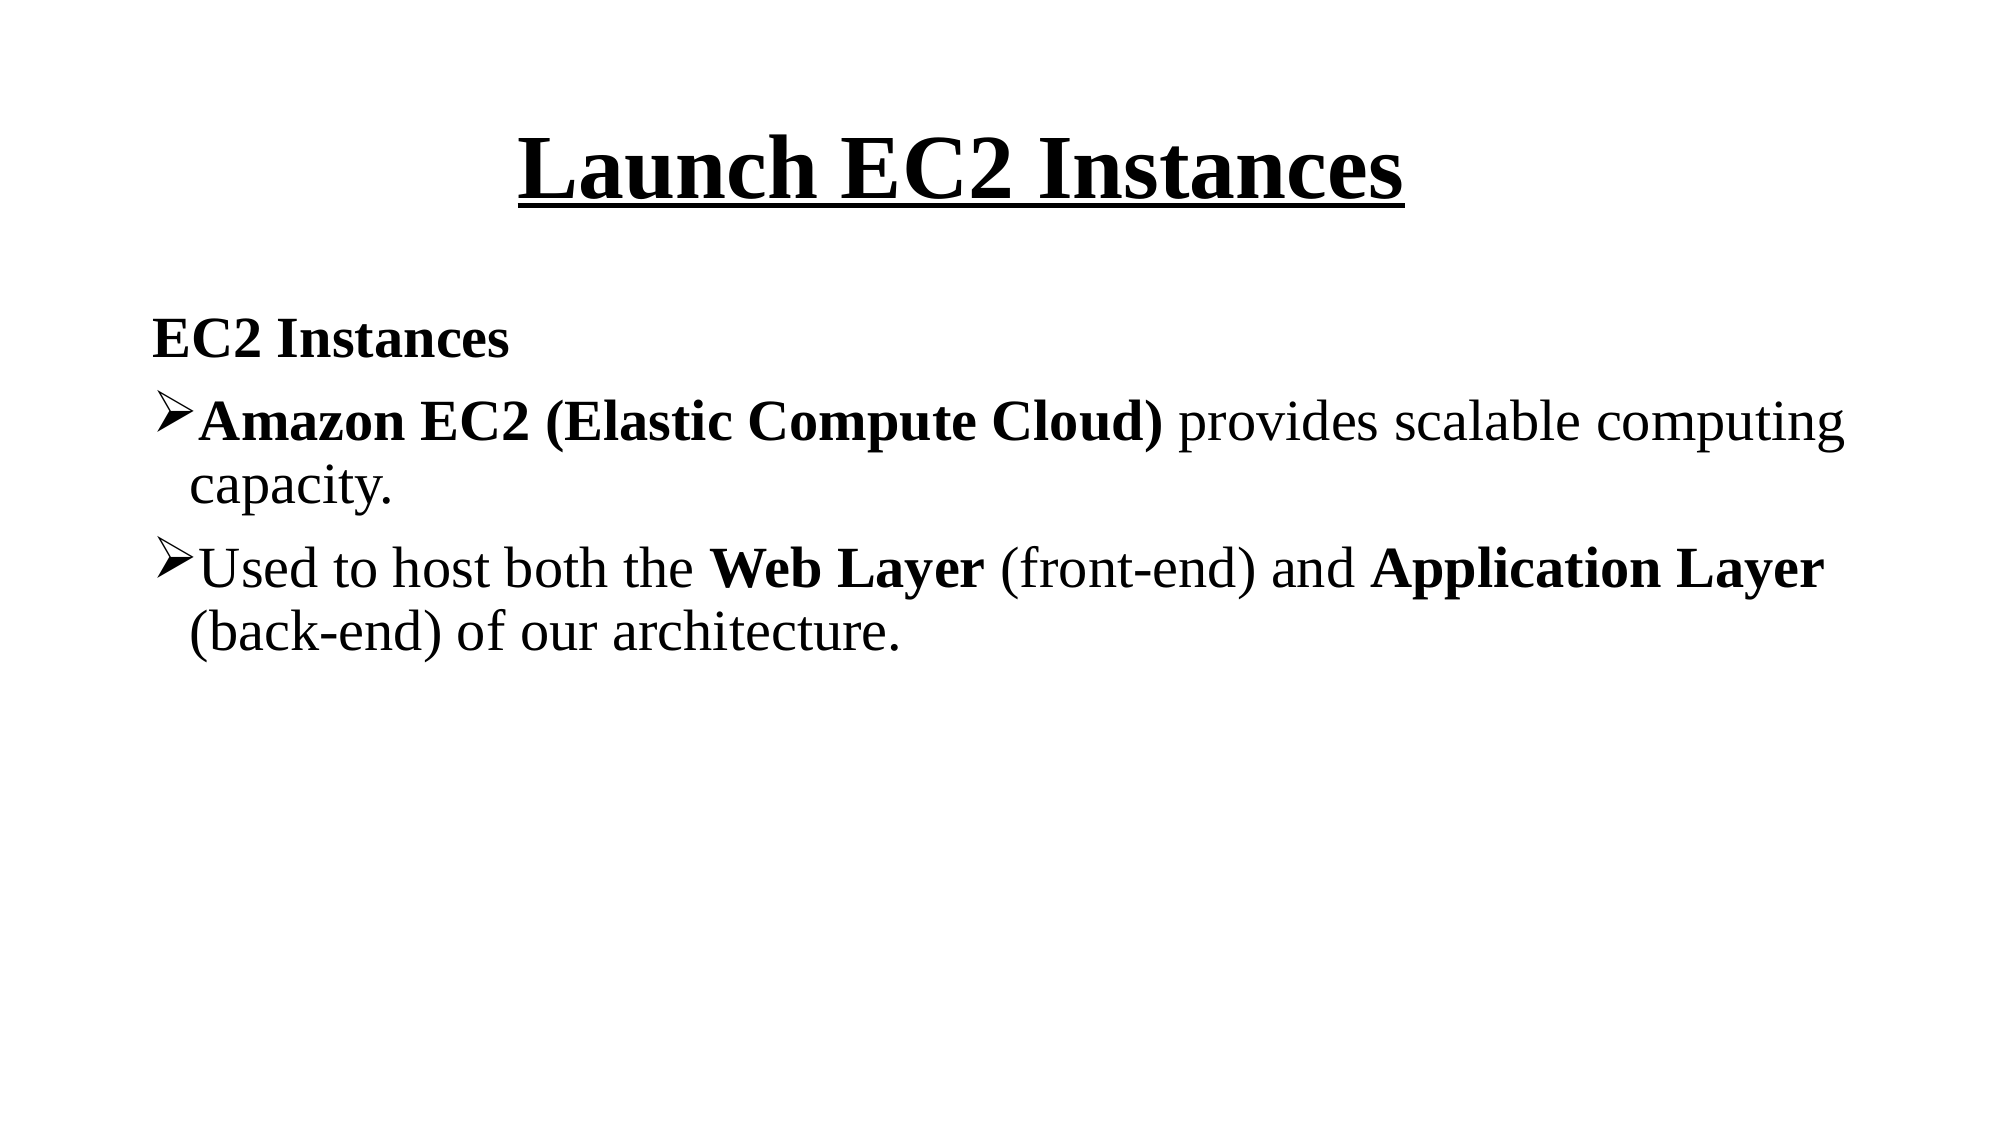

# Launch EC2 Instances
EC2 Instances
Amazon EC2 (Elastic Compute Cloud) provides scalable computing capacity.
Used to host both the Web Layer (front-end) and Application Layer (back-end) of our architecture.